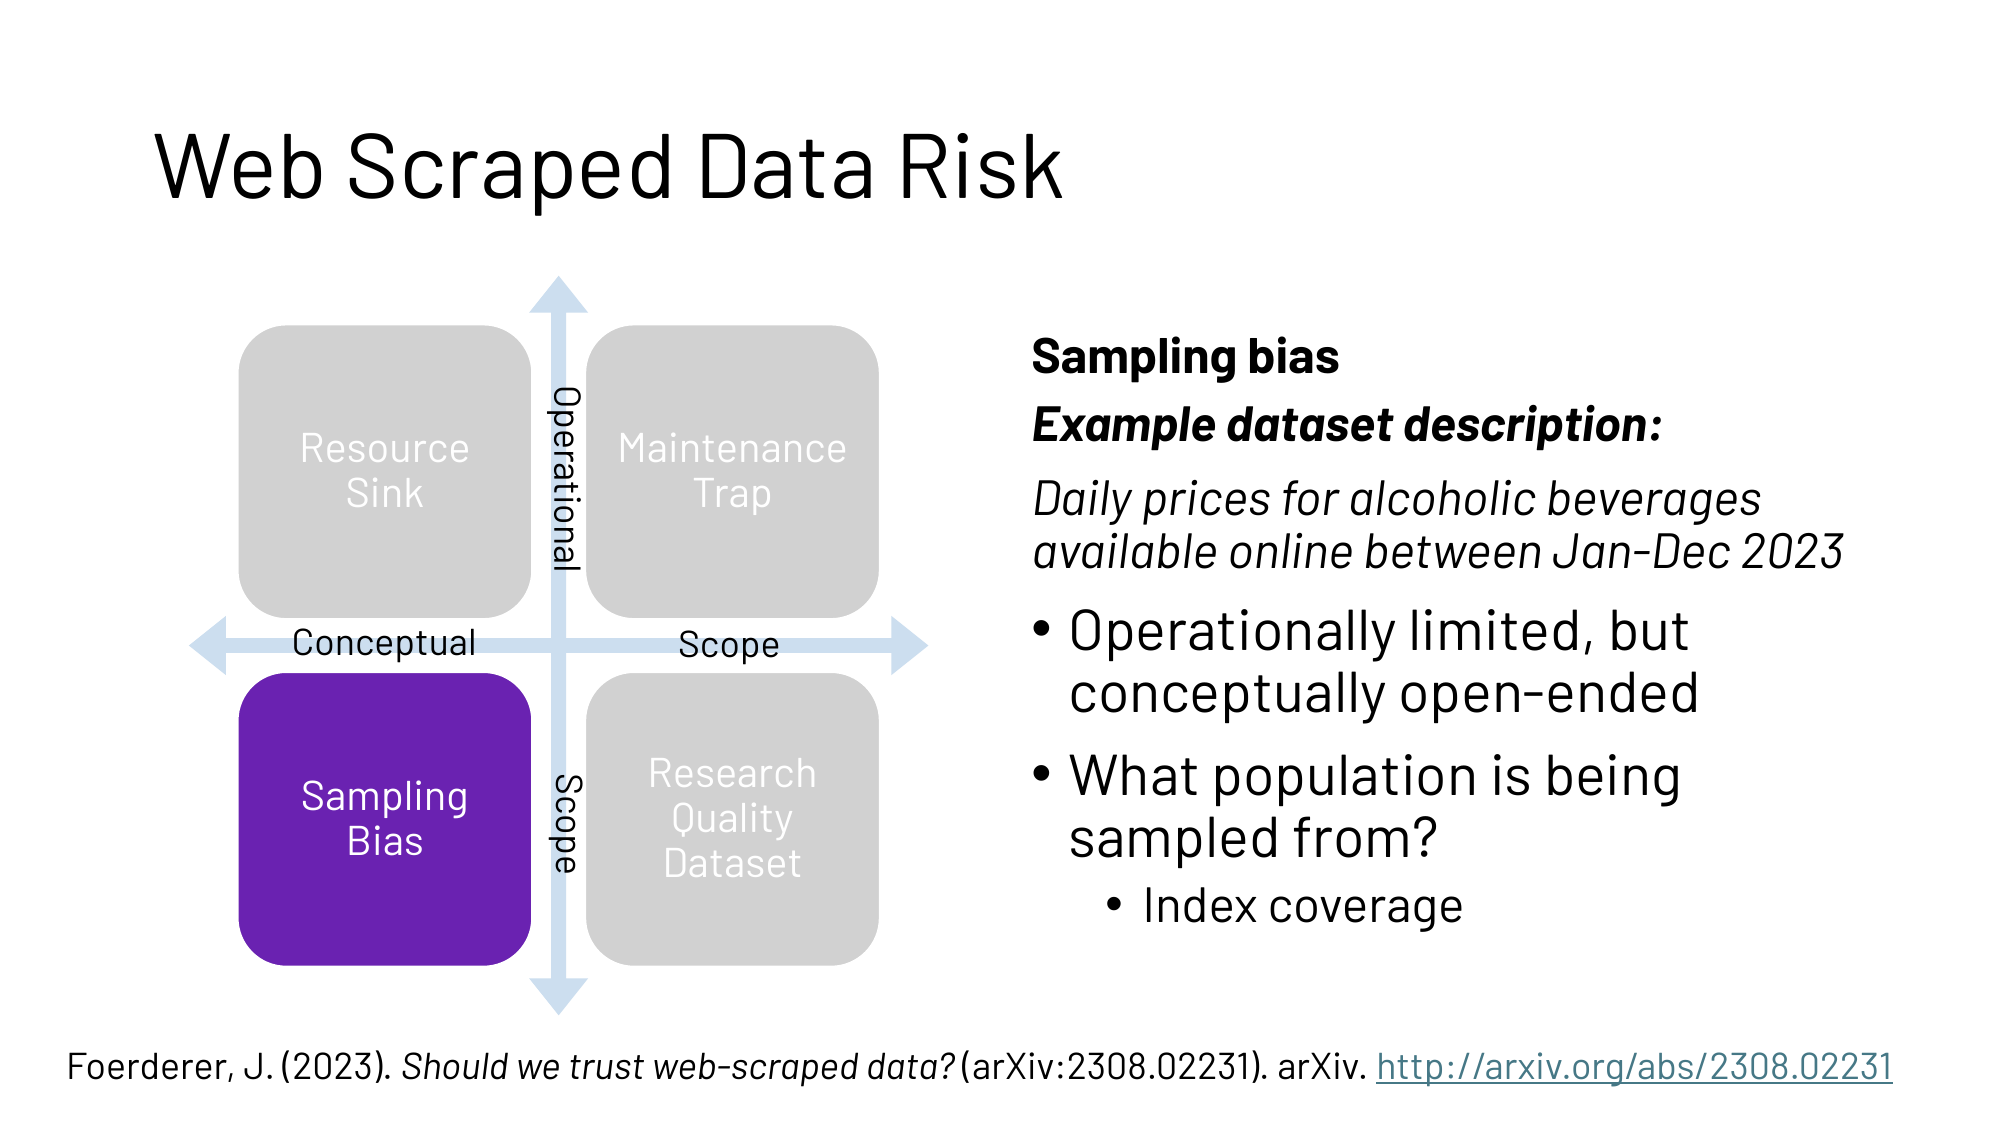

# Web Scraped Data Risk
Sampling bias

Resource Sink
Maintenance Trap
Sampling Bias
Research Quality Dataset
Operational
Conceptual
Scope
Scope
Example dataset description:
Daily prices for alcoholic beverages available online between Jan-Dec 2023
Operationally limited, but conceptually open-ended
What population is being sampled from?
Index coverage

Foerderer, J. (2023). Should we trust web-scraped data? (arXiv:2308.02231). arXiv. http://arxiv.org/abs/2308.02231